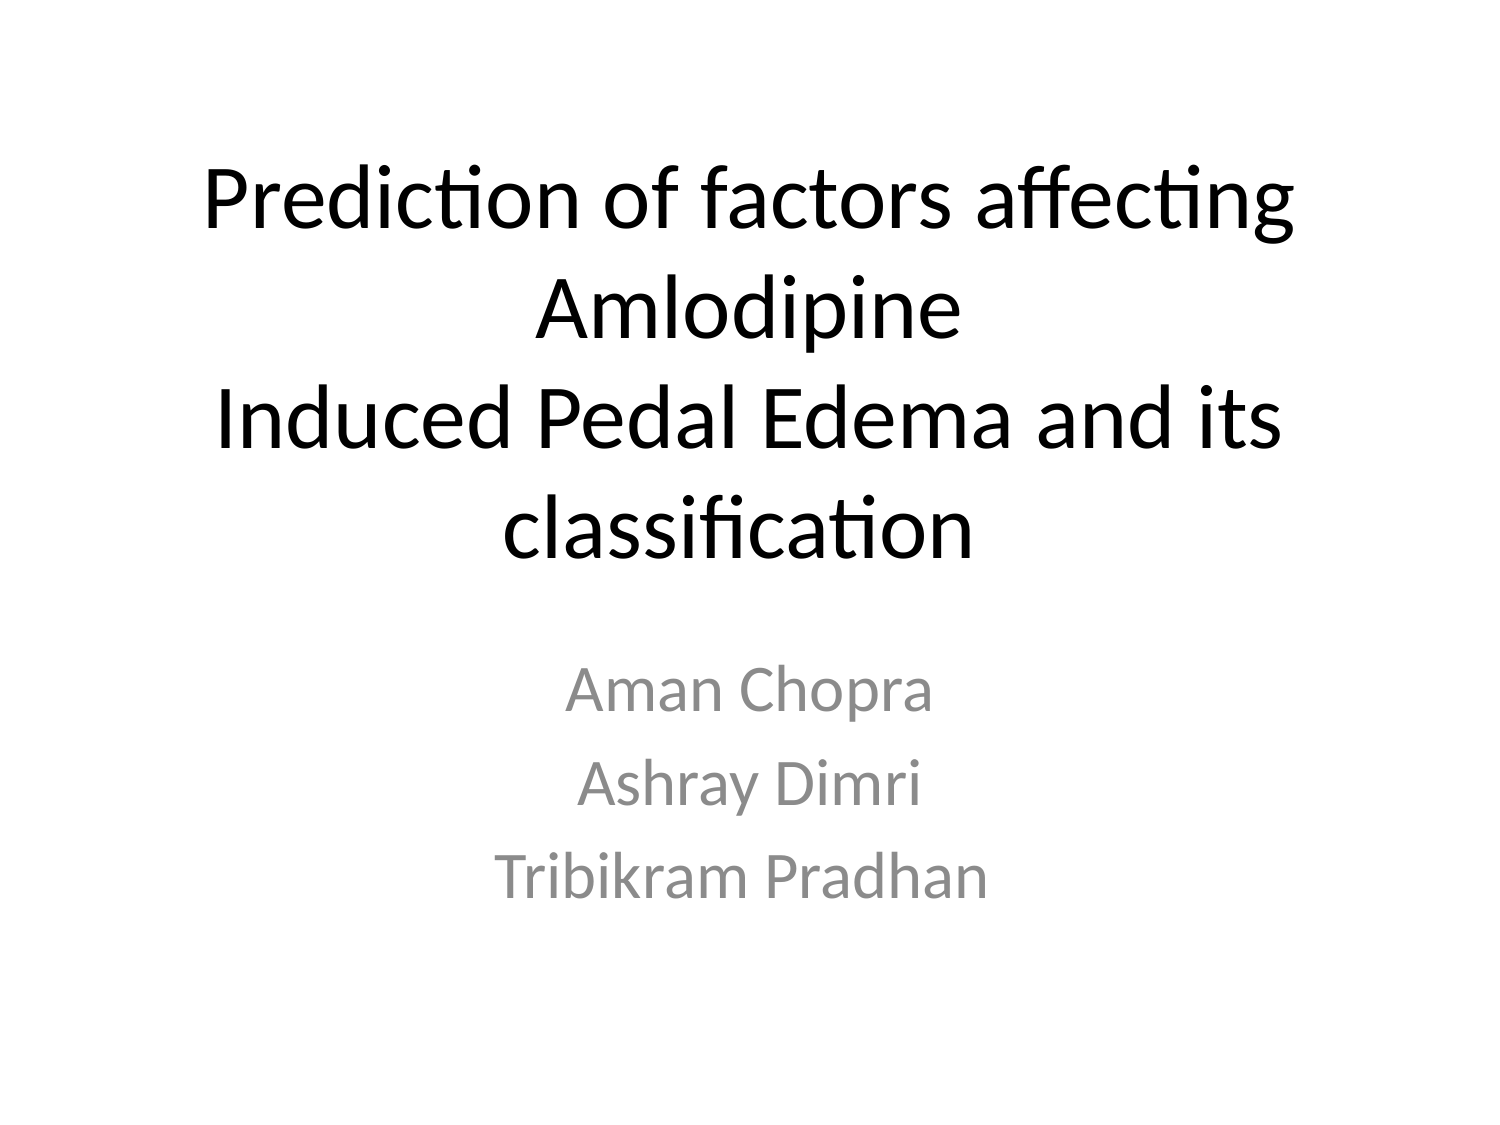

# Prediction of factors affecting Amlodipine Induced Pedal Edema and its classification
Aman Chopra
Ashray Dimri
Tribikram Pradhan